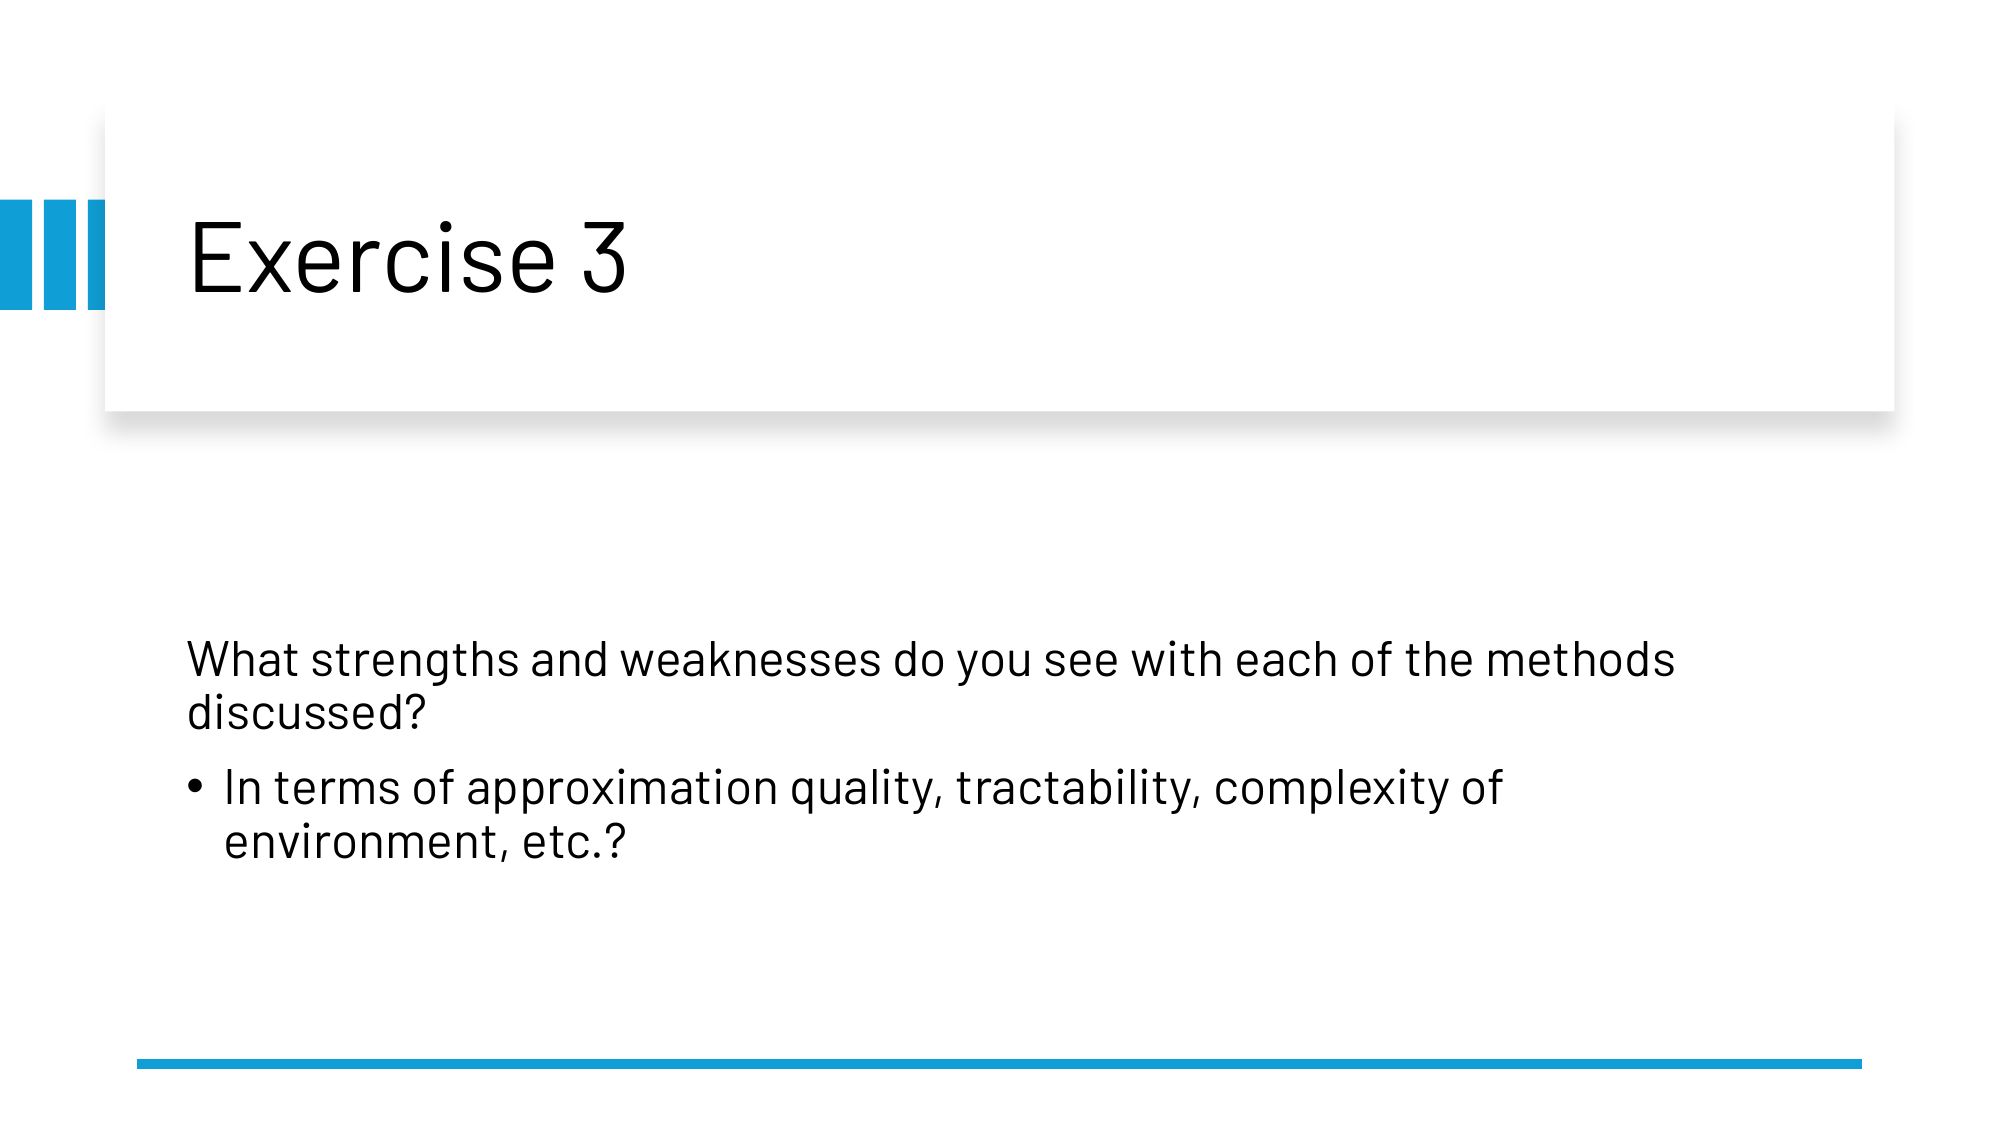

# Exercise 3

What strengths and weaknesses do you see with each of the methods discussed?
In terms of approximation quality, tractability, complexity of environment, etc.?